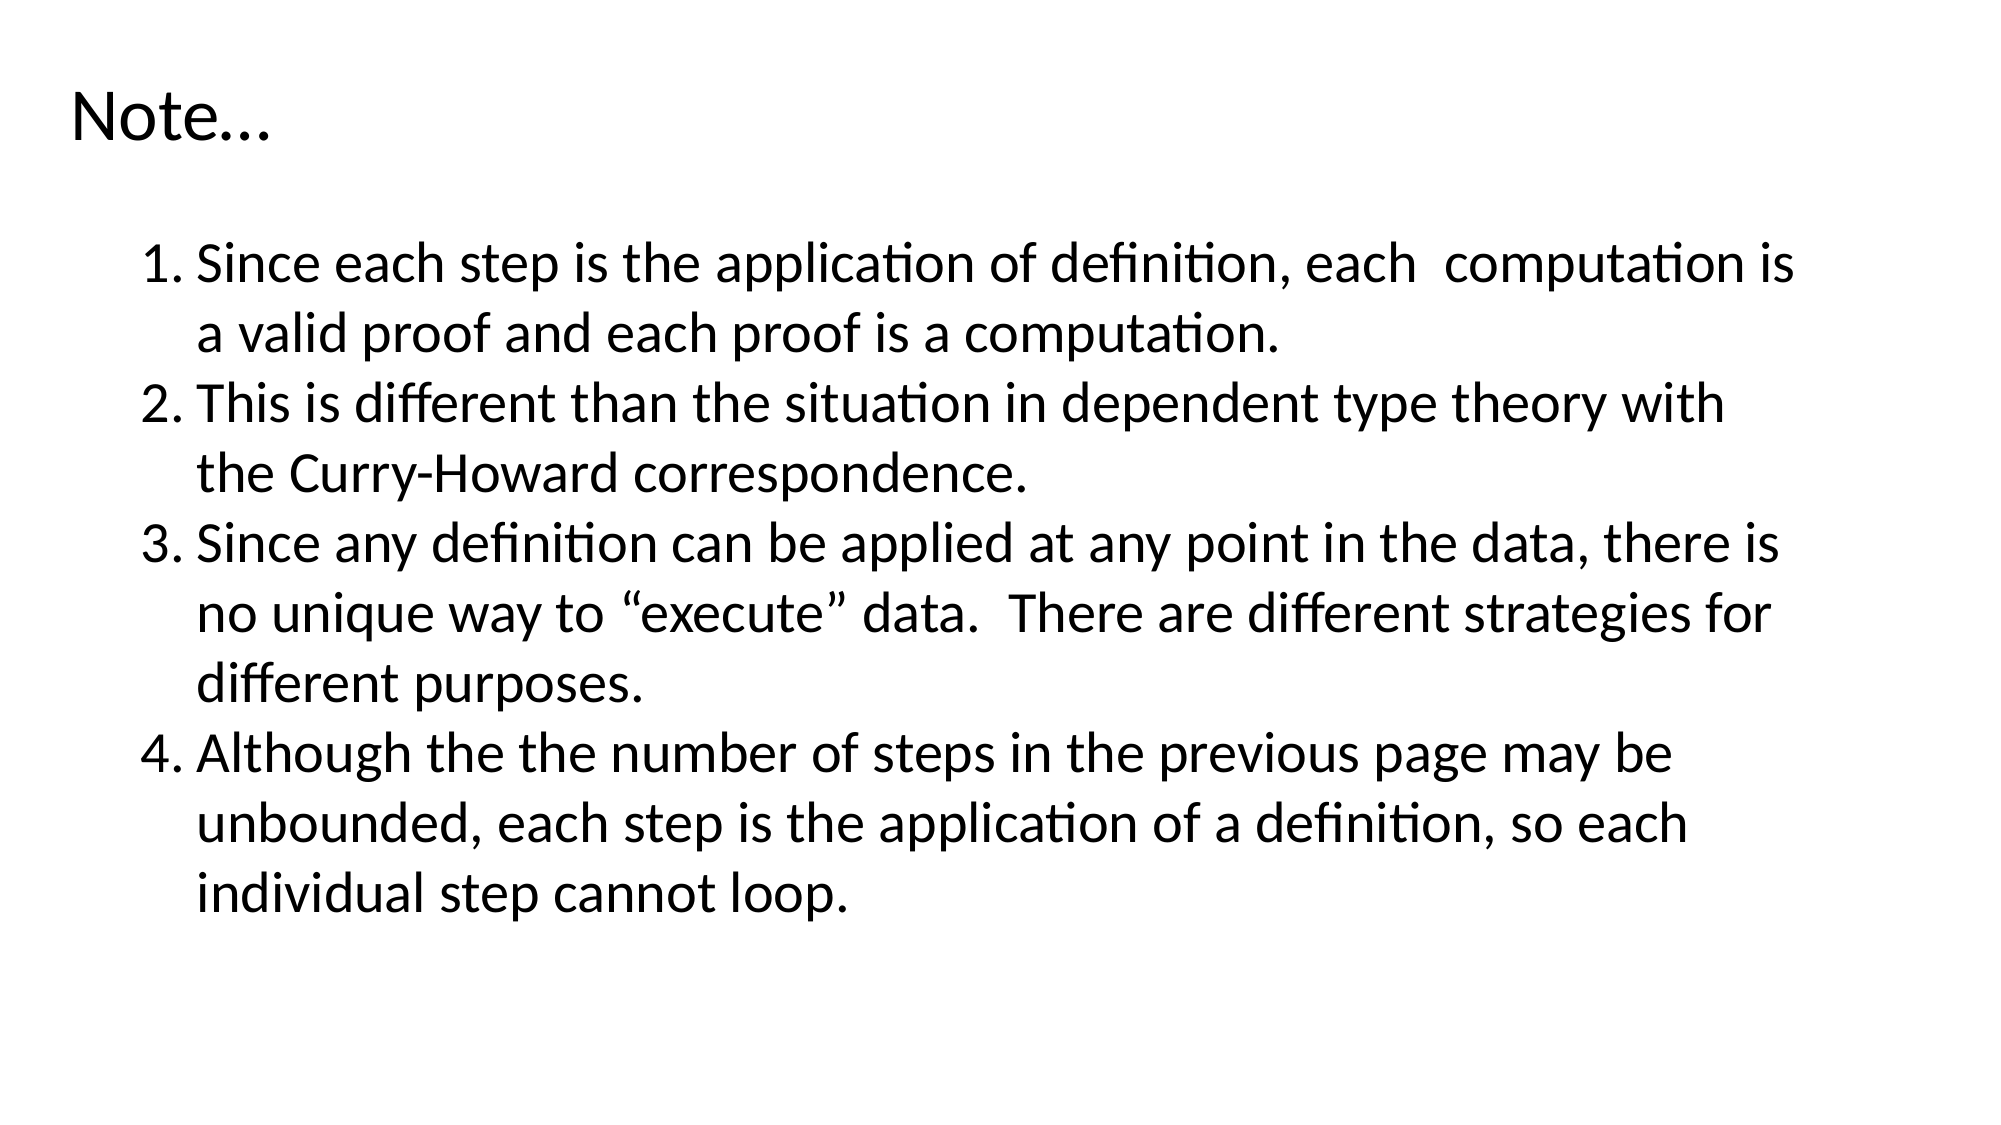

Note…
Since each step is the application of definition, each  computation is a valid proof and each proof is a computation.
This is different than the situation in dependent type theory with the Curry-Howard correspondence.
Since any definition can be applied at any point in the data, there is no unique way to “execute” data.  There are different strategies for different purposes.
Although the the number of steps in the previous page may be unbounded, each step is the application of a definition, so each individual step cannot loop.